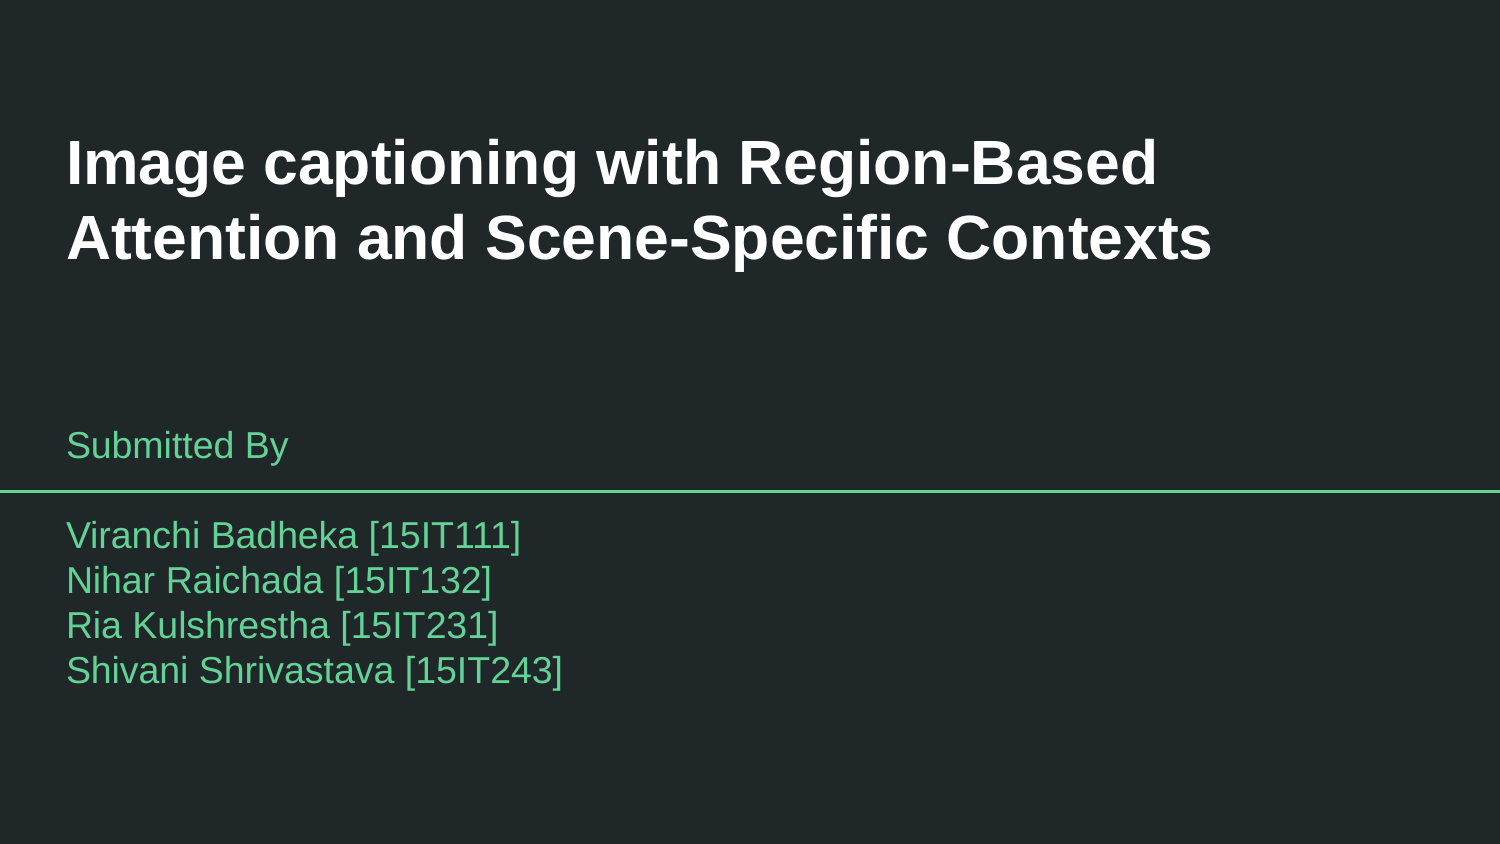

# Image captioning with Region-Based Attention and Scene-Specific Contexts
Submitted By

Viranchi Badheka [15IT111]
Nihar Raichada [15IT132]
Ria Kulshrestha [15IT231]
Shivani Shrivastava [15IT243]